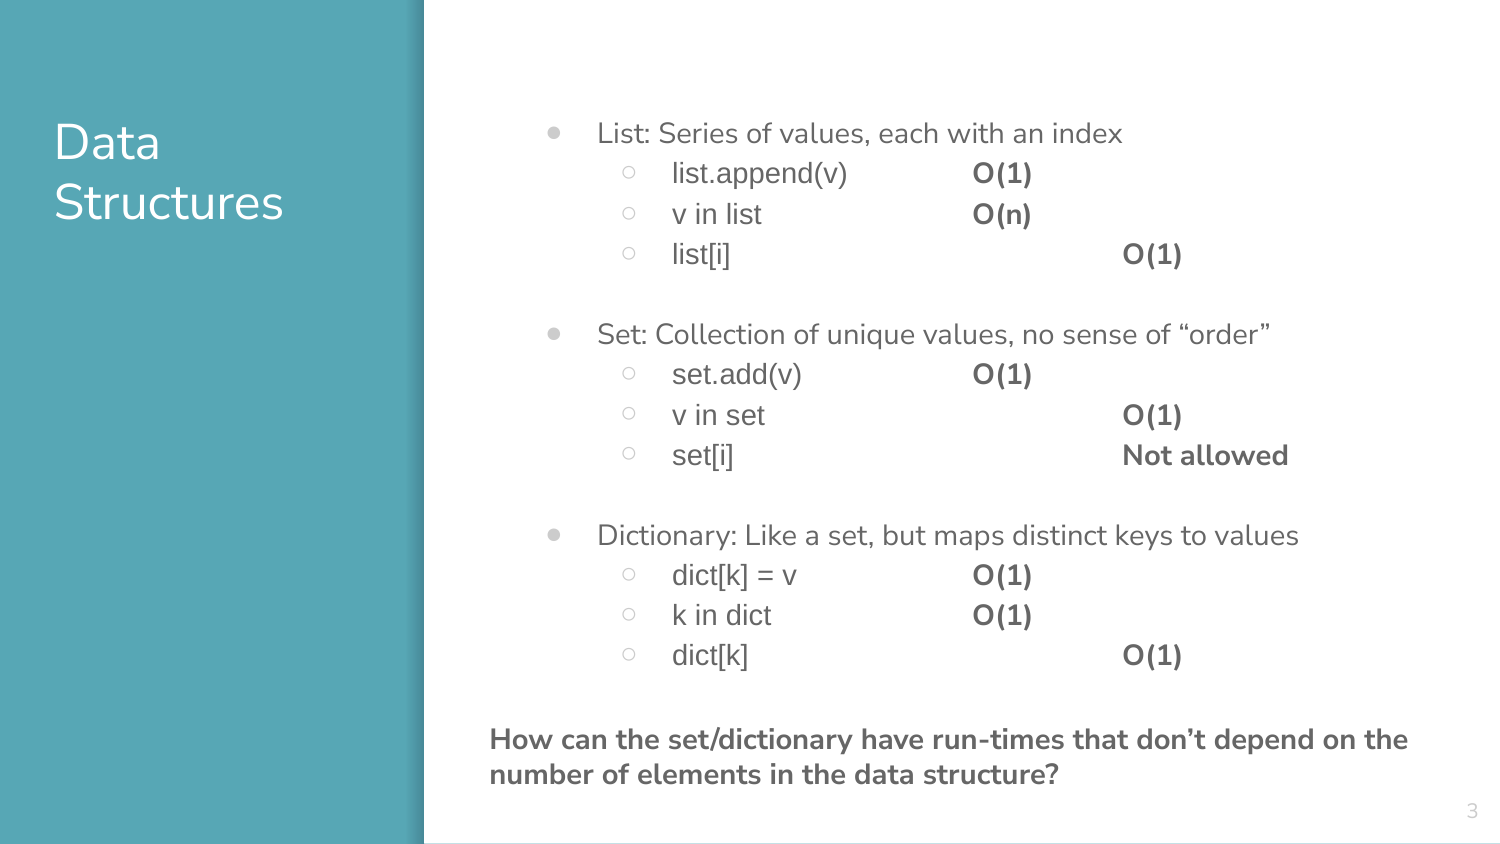

# Data Structures
List: Series of values, each with an index
list.append(v) 	O(1)
v in list		O(n)
list[i]			O(1)
Set: Collection of unique values, no sense of “order”
set.add(v)		O(1)
v in set 			O(1)
set[i] 			Not allowed
Dictionary: Like a set, but maps distinct keys to values
dict[k] = v		O(1)
k in dict 		O(1)
dict[k] 			O(1)
How can the set/dictionary have run-times that don’t depend on the number of elements in the data structure?
3